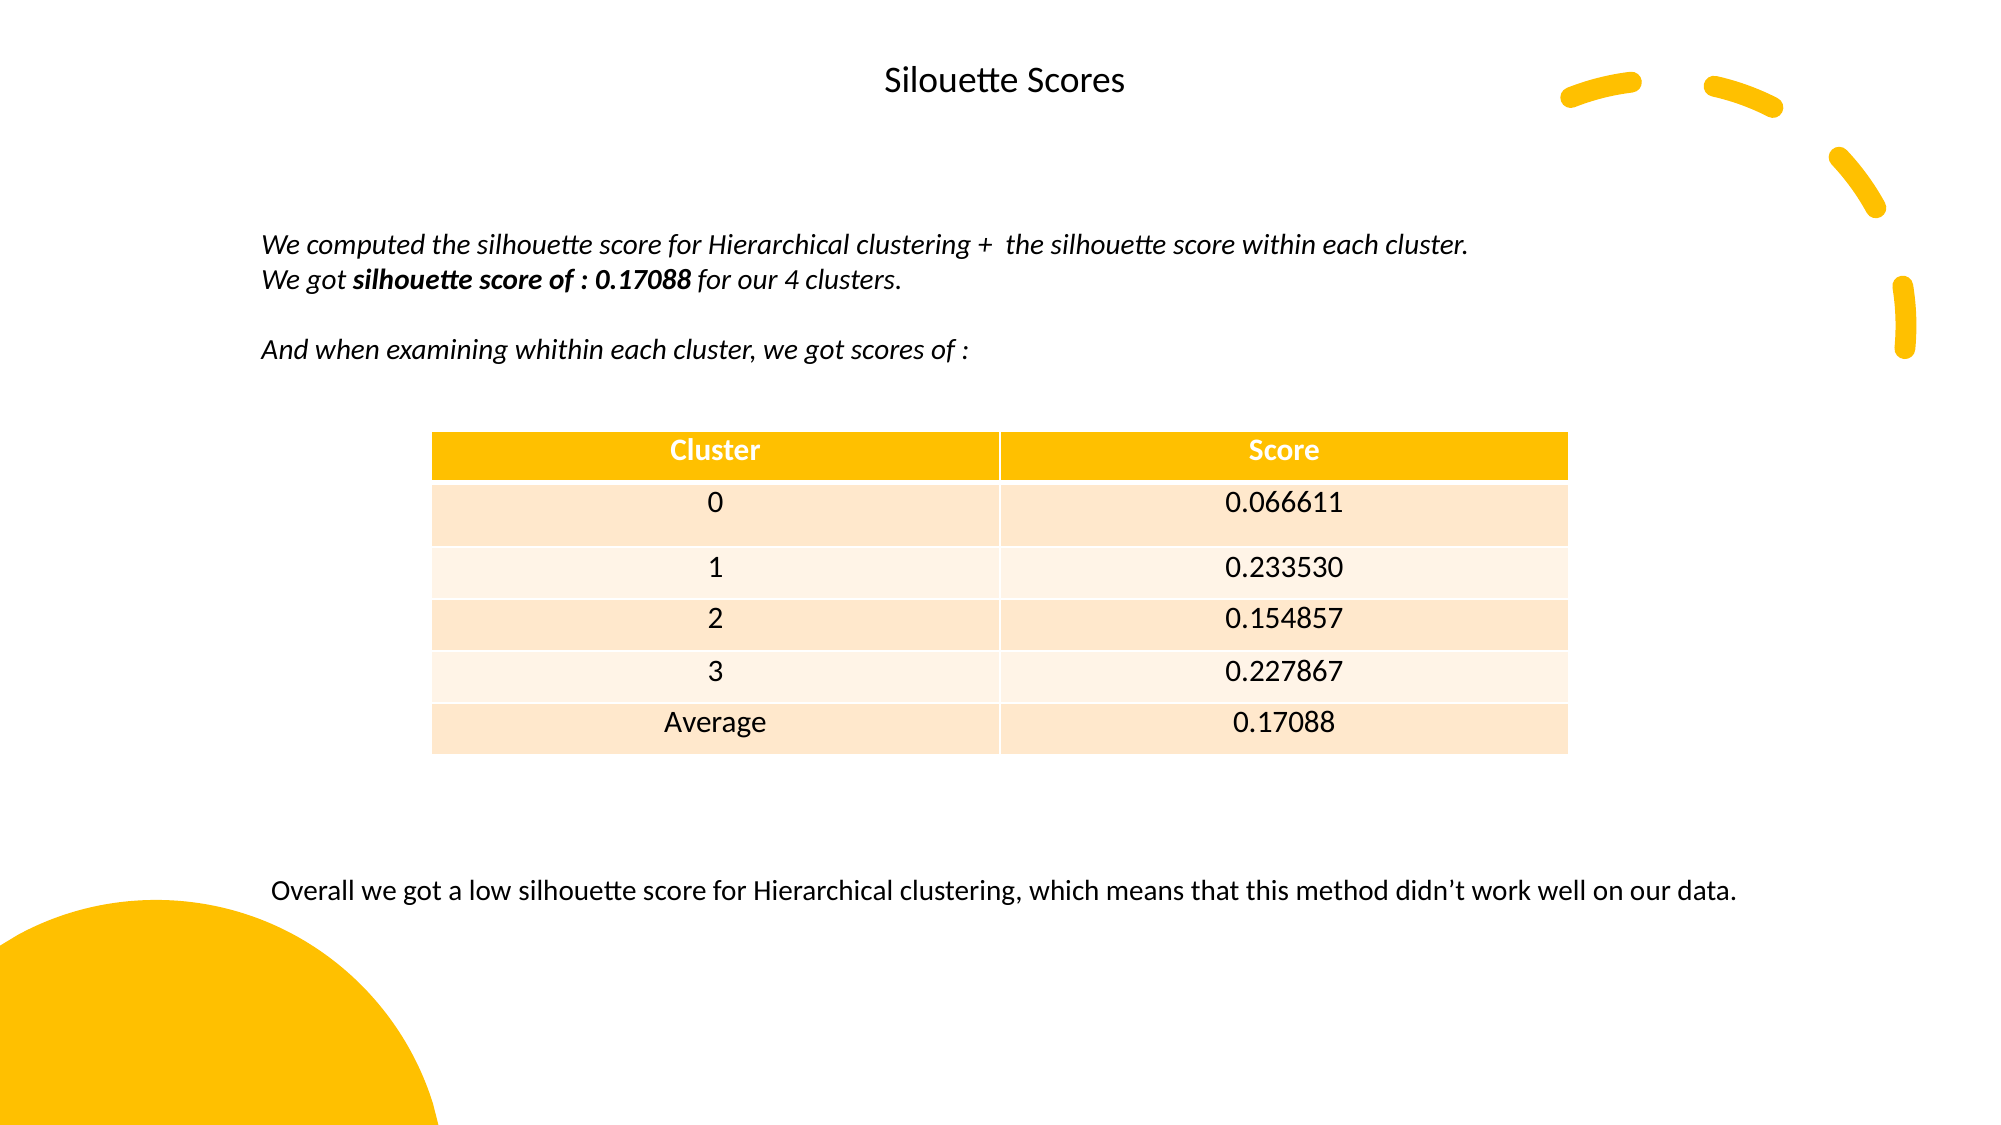

Silouette Scores

We computed the silhouette score for Hierarchical clustering +  the silhouette score within each cluster.
We got silhouette score of : 0.17088 for our 4 clusters.

And when examining whithin each cluster, we got scores of :

| Cluster | Score |
| --- | --- |
| 0 | 0.066611 |
| 1 | 0.233530 |
| 2 | 0.154857 |
| 3 | 0.227867 |
| Average | 0.17088 |
Overall we got a low silhouette score for Hierarchical clustering, which means that this method didn’t work well on our data.